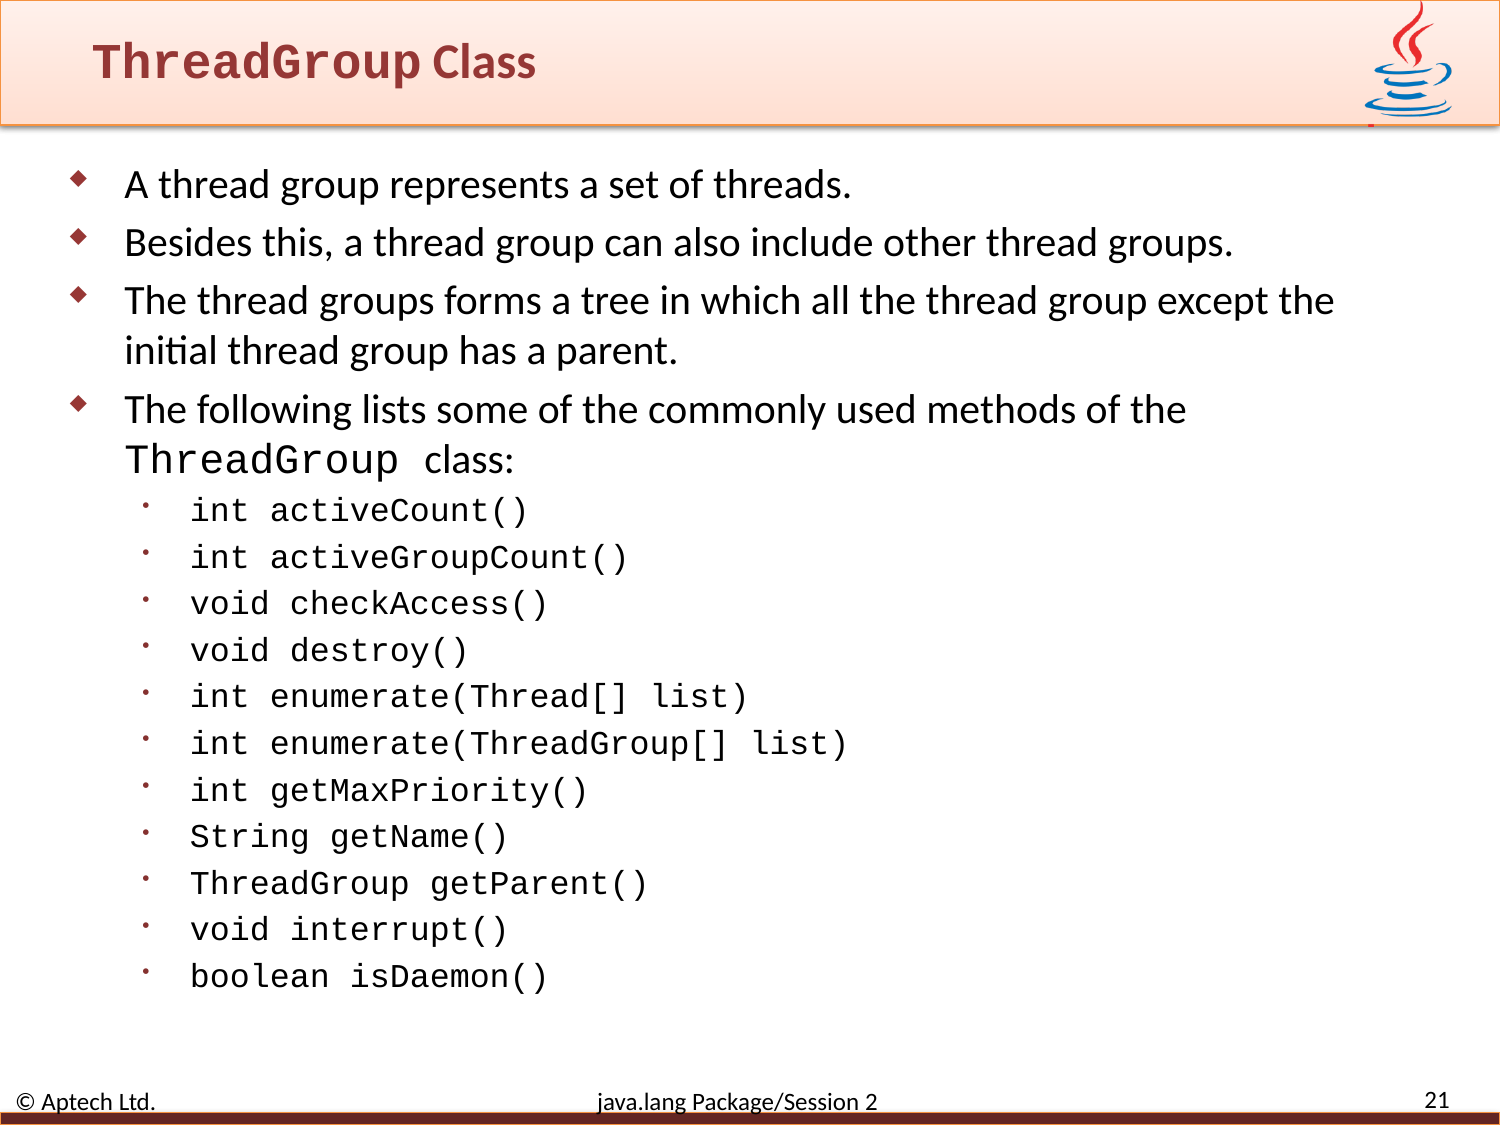

# ThreadGroup Class
A thread group represents a set of threads.
Besides this, a thread group can also include other thread groups.
The thread groups forms a tree in which all the thread group except the initial thread group has a parent.
The following lists some of the commonly used methods of the ThreadGroup class:
int activeCount()
int activeGroupCount()
void checkAccess()
void destroy()
int enumerate(Thread[] list)
int enumerate(ThreadGroup[] list)
int getMaxPriority()
String getName()
ThreadGroup getParent()
void interrupt()
boolean isDaemon()

21
© Aptech Ltd.                                                                             java.lang Package/Session 2